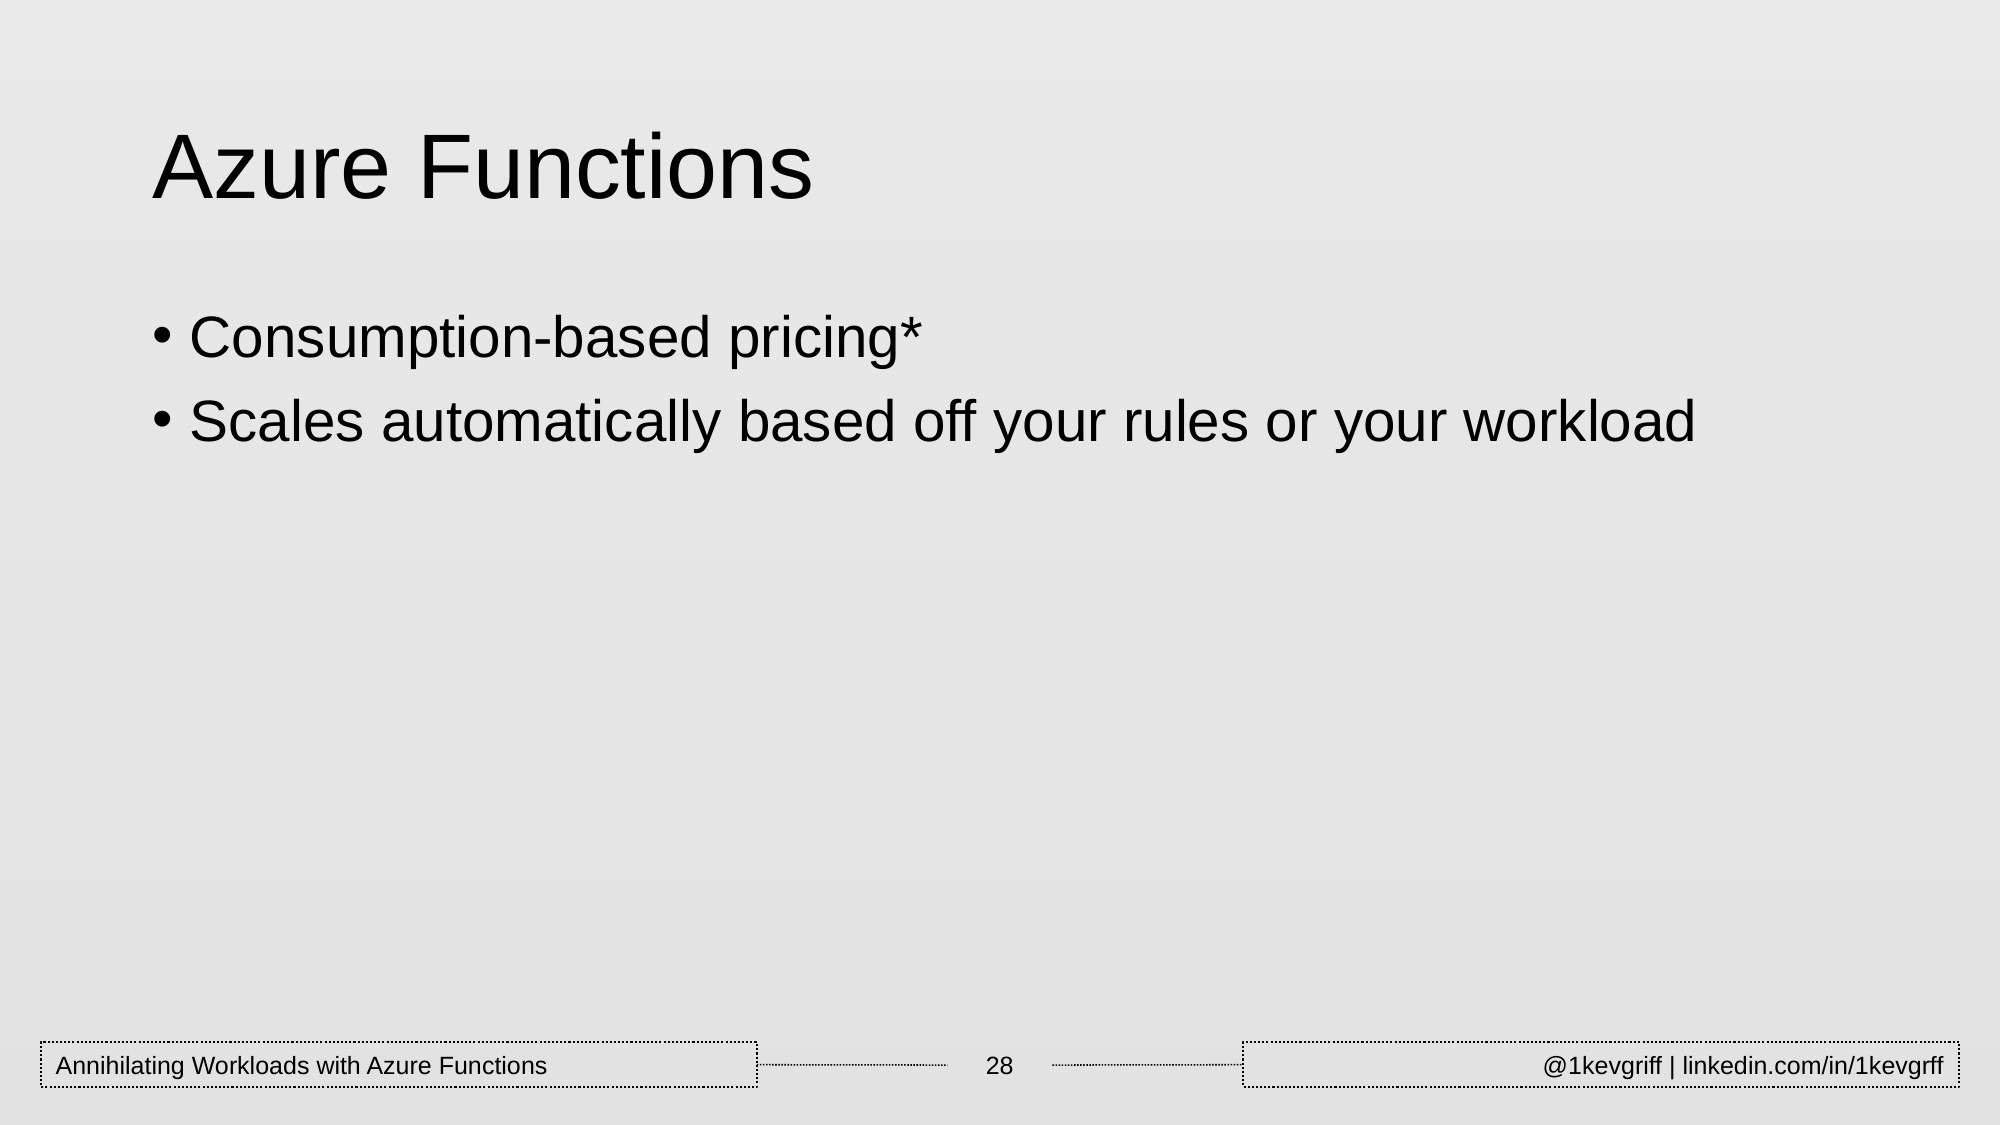

# Azure Functions
Consumption-based pricing*
Scales automatically based off your rules or your workload